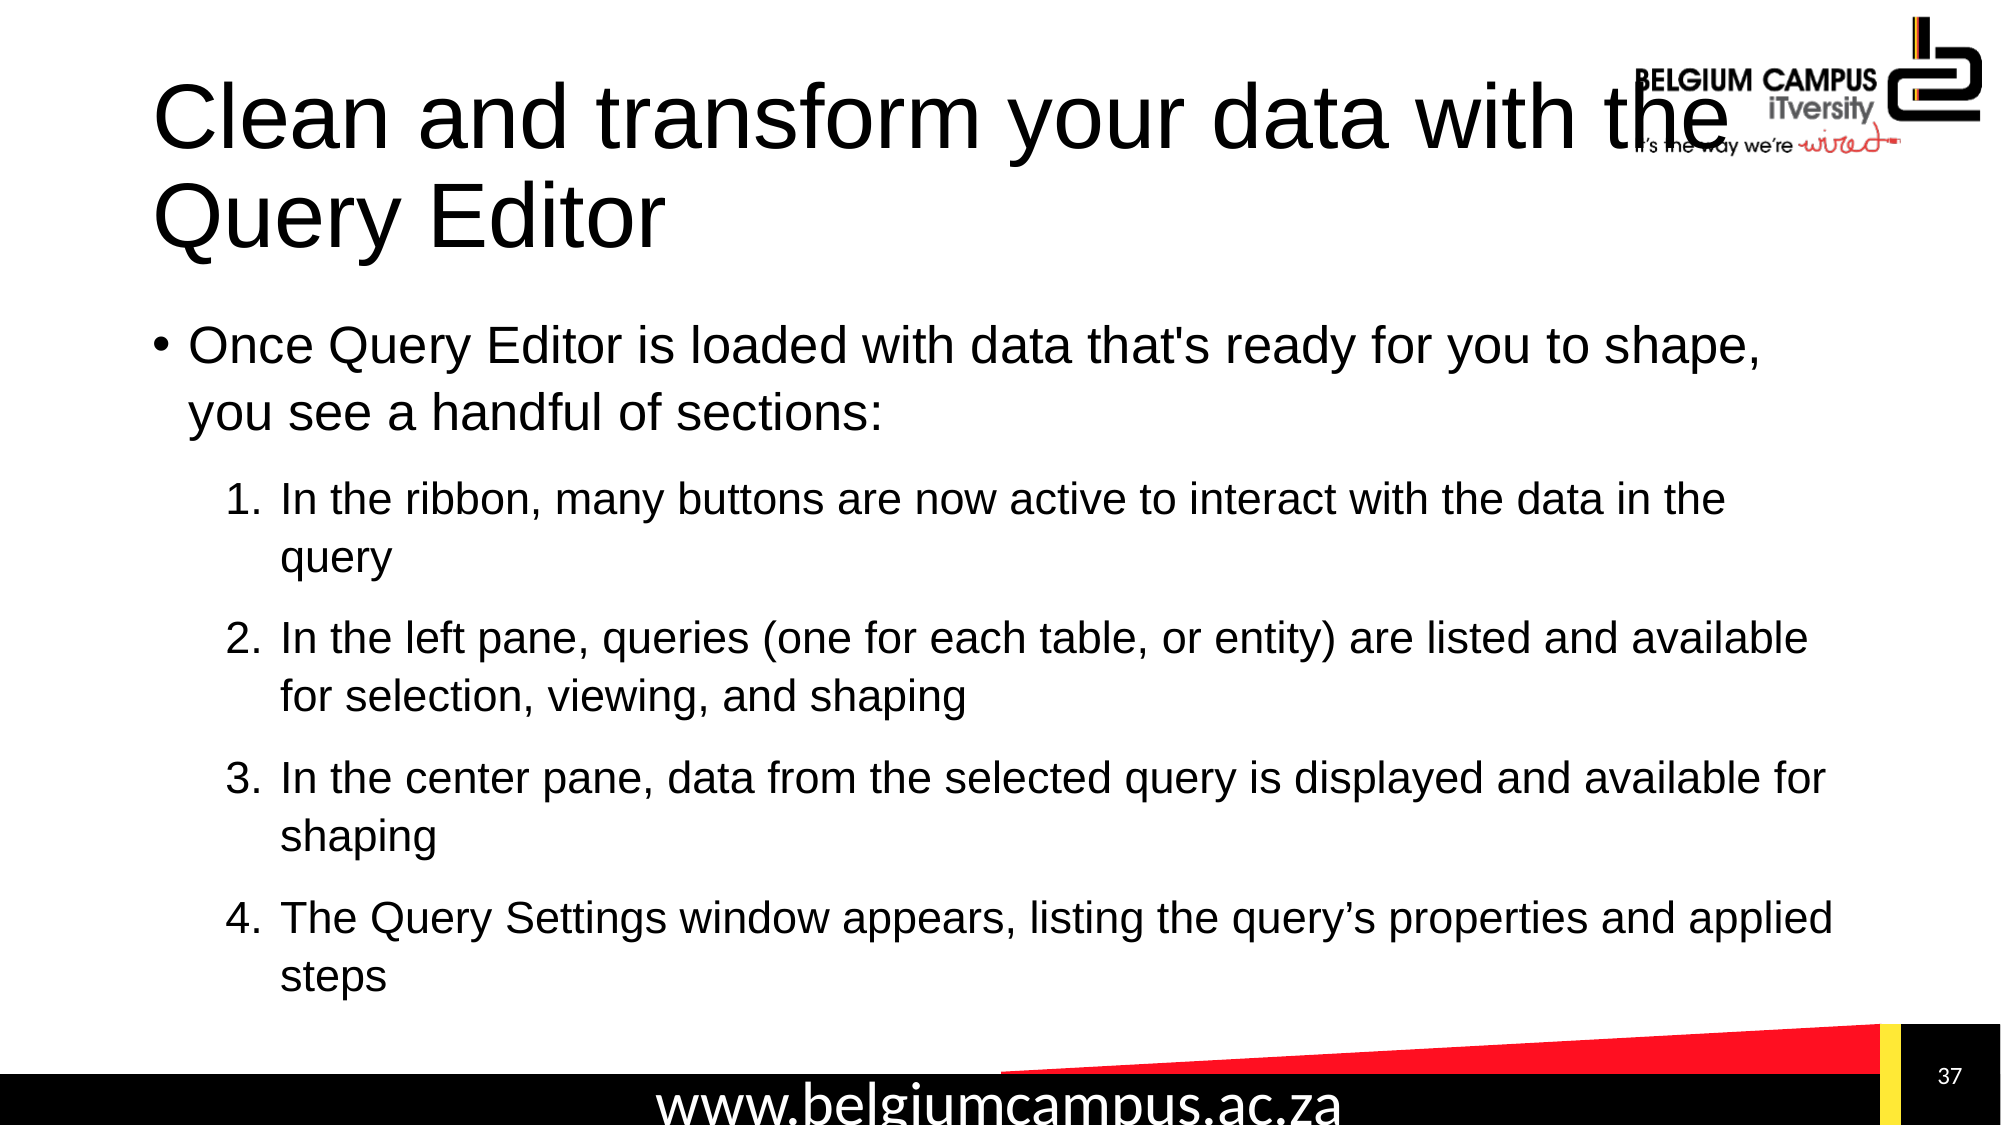

# Clean and transform your data with the Query Editor
Once Query Editor is loaded with data that's ready for you to shape, you see a handful of sections:
In the ribbon, many buttons are now active to interact with the data in the query
In the left pane, queries (one for each table, or entity) are listed and available for selection, viewing, and shaping
In the center pane, data from the selected query is displayed and available for shaping
The Query Settings window appears, listing the query’s properties and applied steps